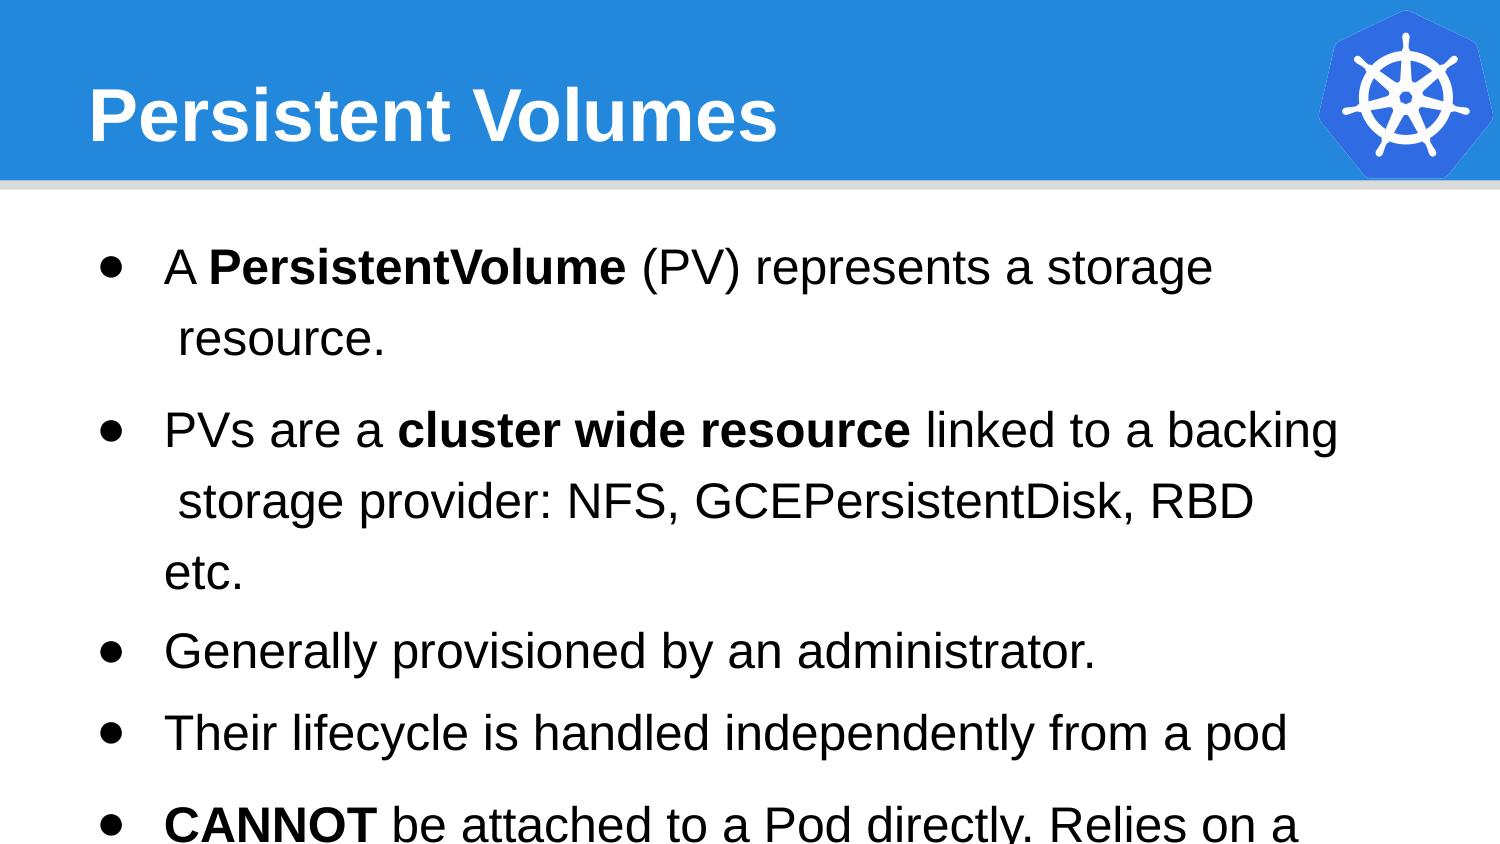

# Persistent Volumes
A PersistentVolume (PV) represents a storage  resource.
PVs are a cluster wide resource linked to a backing  storage provider: NFS, GCEPersistentDisk, RBD etc.
Generally provisioned by an administrator.
Their lifecycle is handled independently from a pod
CANNOT be attached to a Pod directly. Relies on a
PersistentVolumeClaim